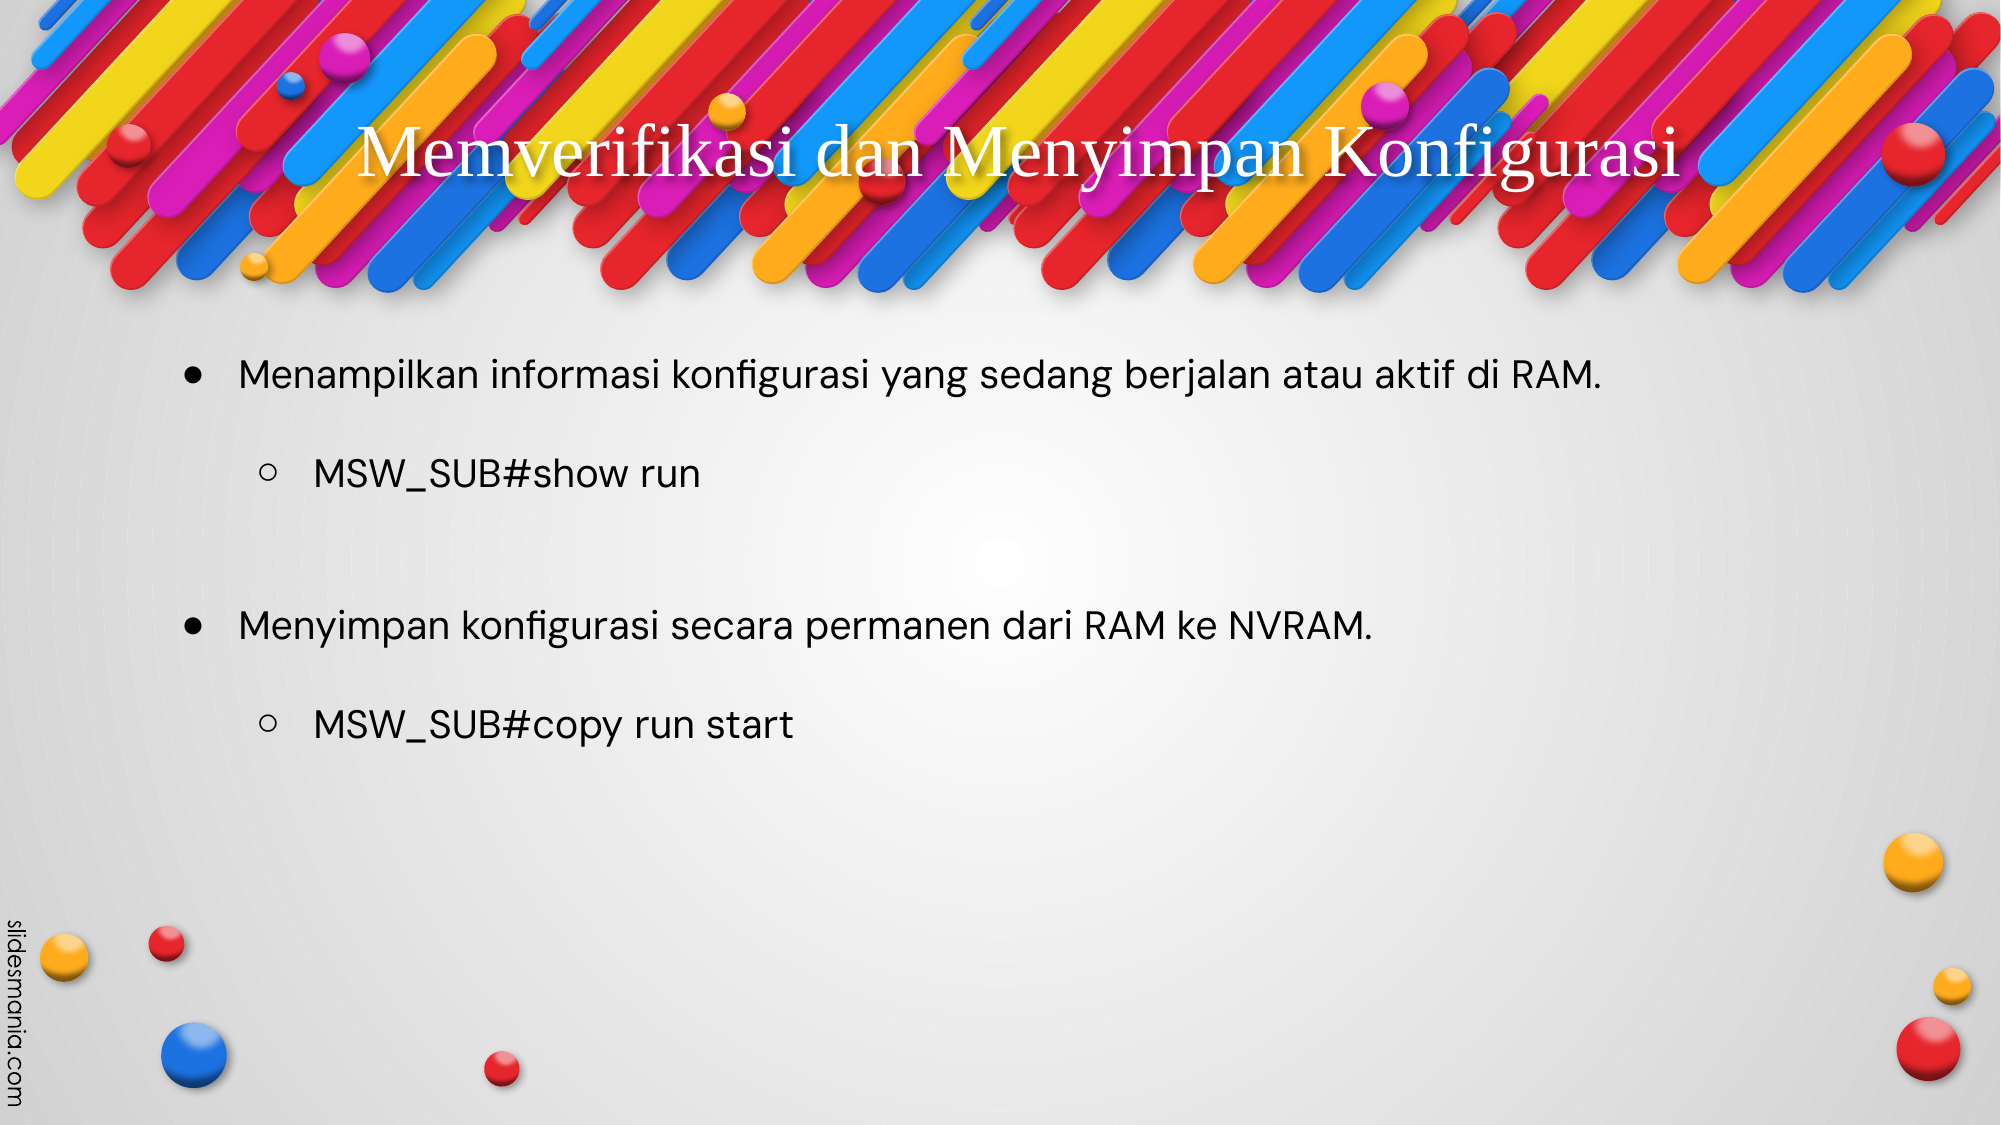

# Memverifikasi dan Menyimpan Konfigurasi
Menampilkan informasi konfigurasi yang sedang berjalan atau aktif di RAM.
MSW_SUB#show run

Menyimpan konfigurasi secara permanen dari RAM ke NVRAM.
MSW_SUB#copy run start